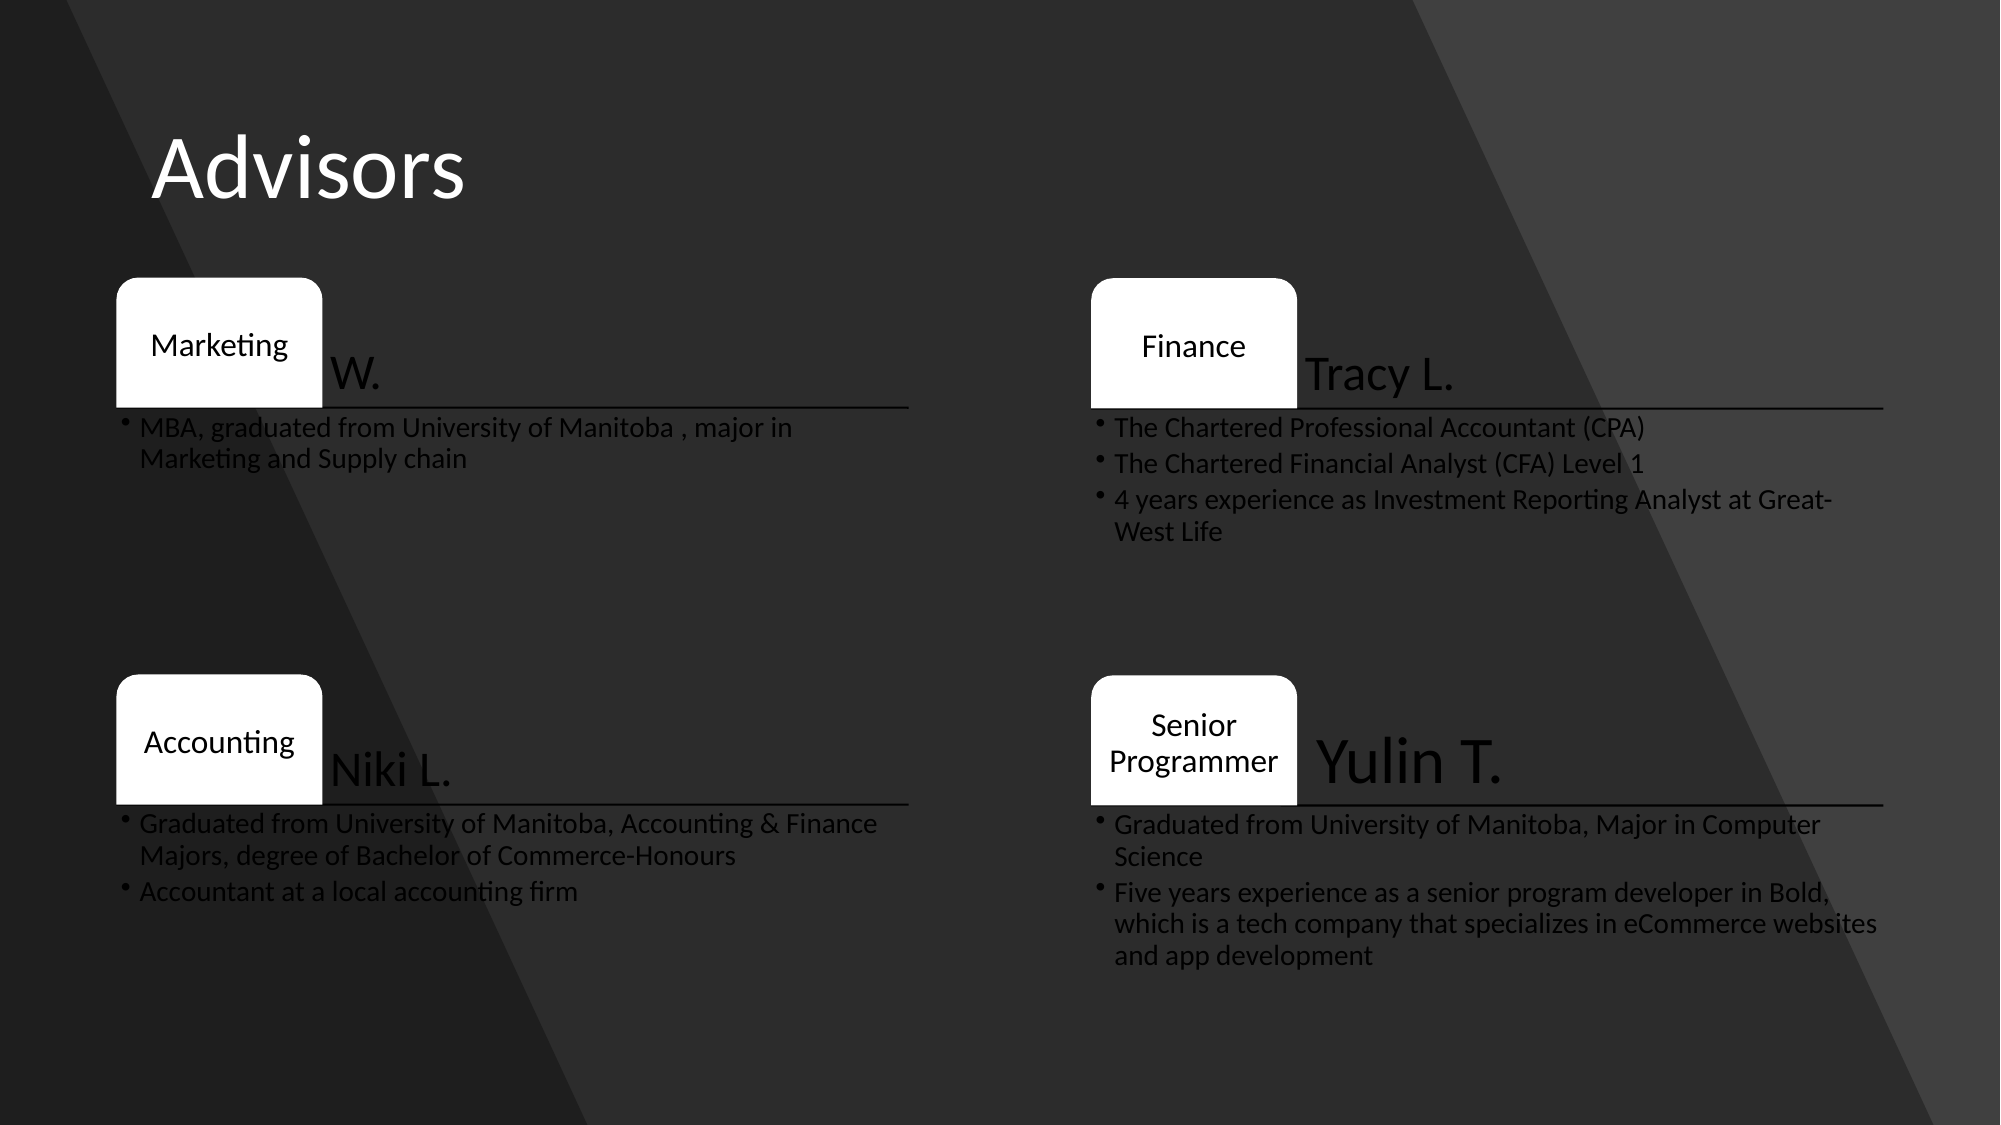

# Advisors
W.
Marketing
MBA, graduated from University of Manitoba , major in Marketing and Supply chain
Niki L.
Accounting
Graduated from University of Manitoba, Accounting & Finance Majors, degree of Bachelor of Commerce-Honours
Accountant at a local accounting firm
Tracy L.
Finance
The Chartered Professional Accountant (CPA)
The Chartered Financial Analyst (CFA) Level 1
4 years experience as Investment Reporting Analyst at Great-West Life
 Yulin T.
Senior Programmer
Graduated from University of Manitoba, Major in Computer Science
Five years experience as a senior program developer in Bold, which is a tech company that specializes in eCommerce websites and app development